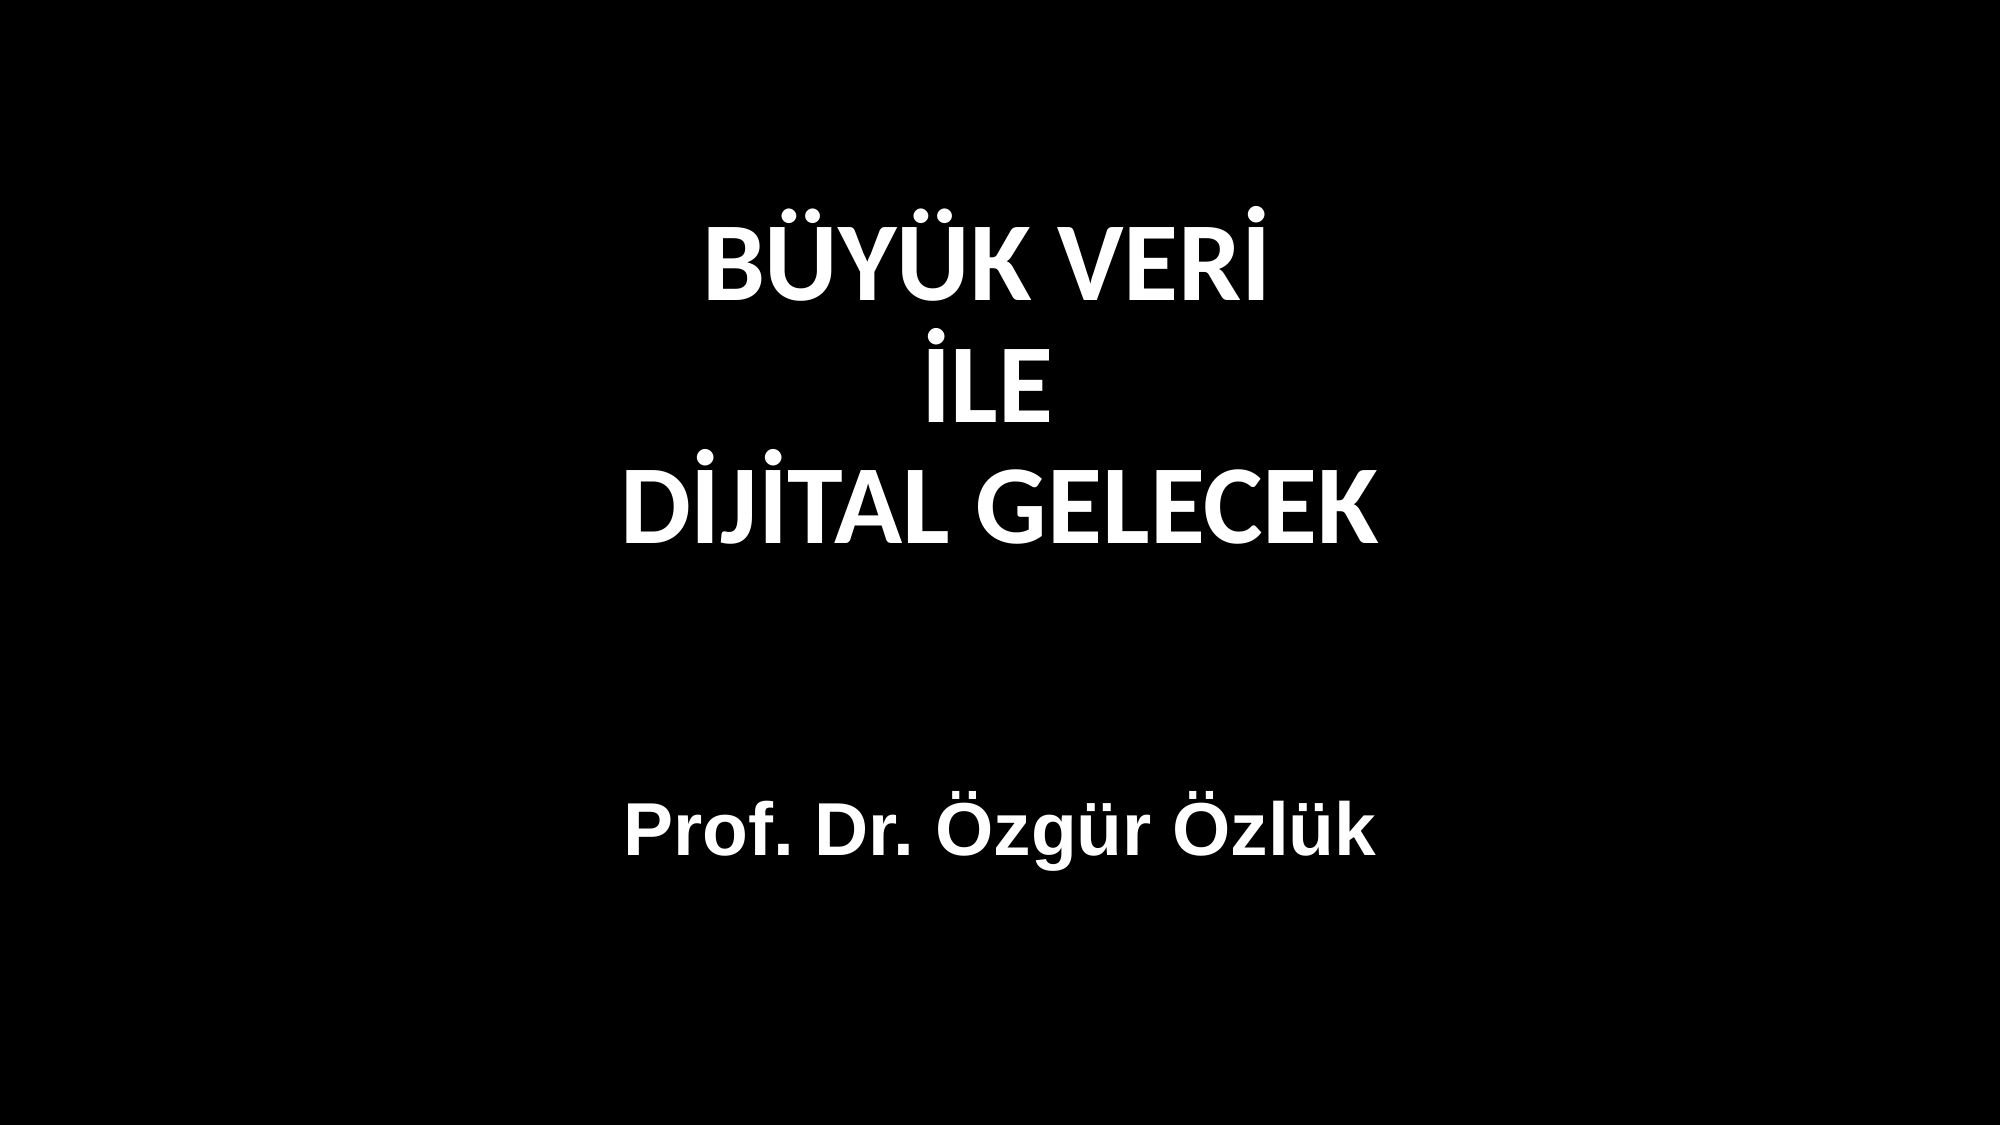

# BÜYÜK VERİ İLE DİJİTAL GELECEK

Prof. Dr. Özgür Özlük